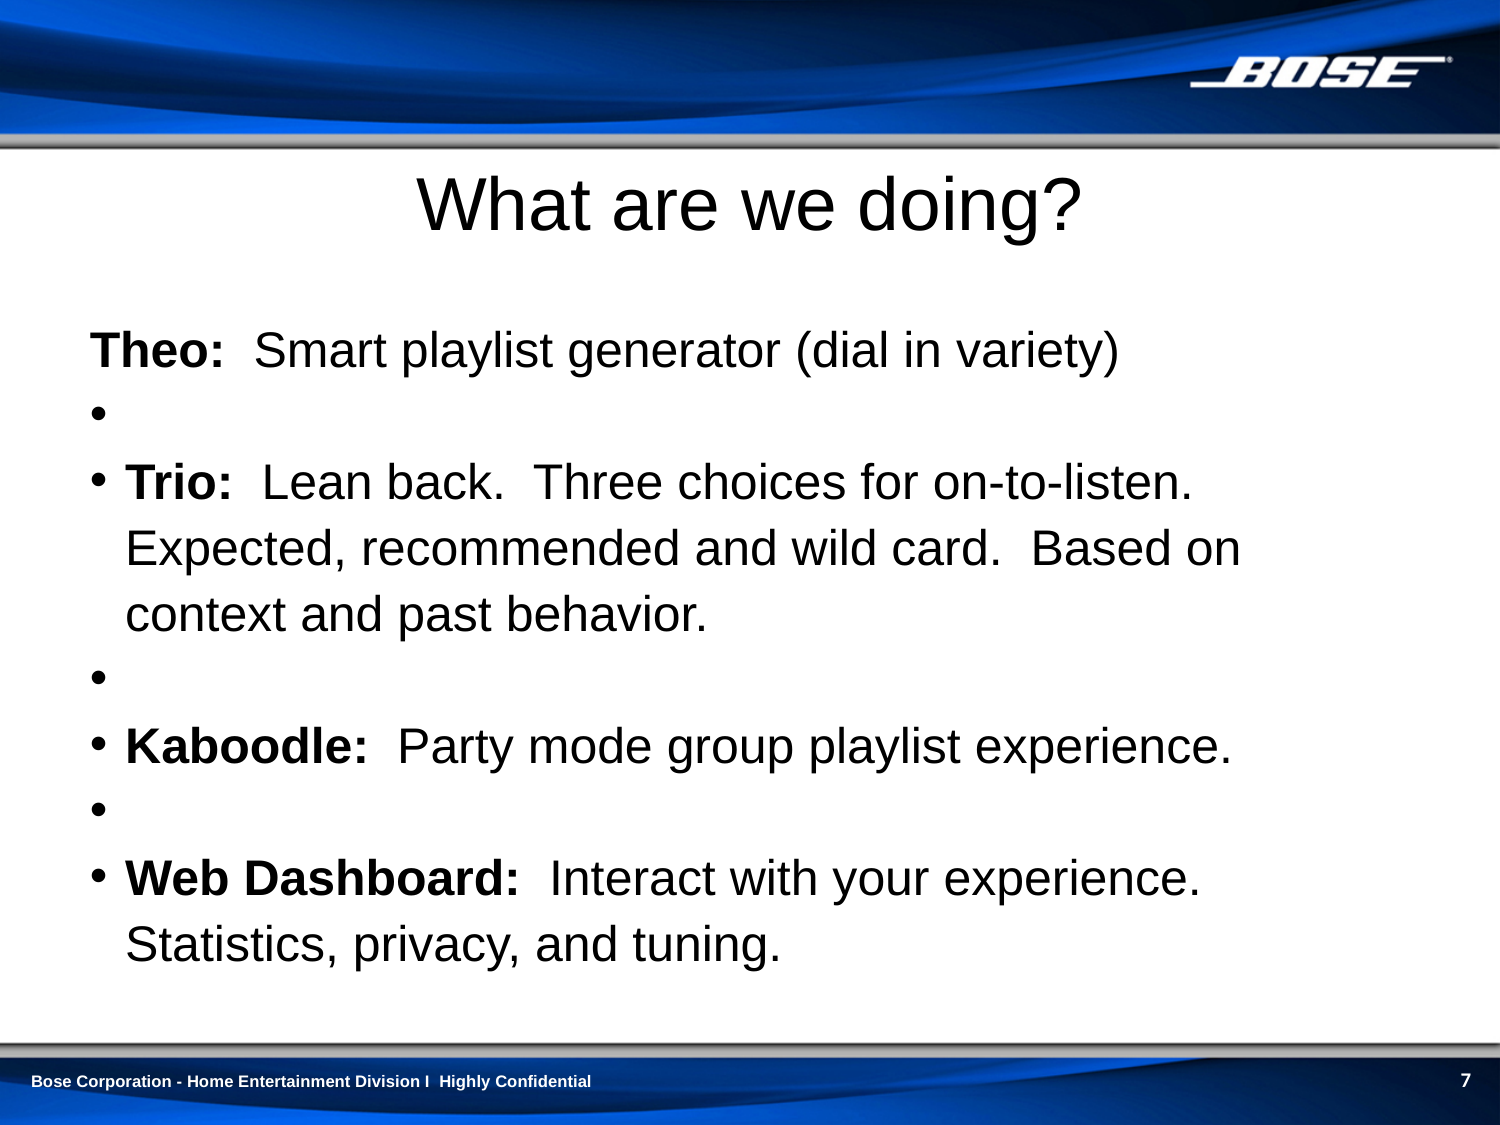

What are we doing?
Theo:  Smart playlist generator (dial in variety)

Trio:  Lean back.  Three choices for on-to-listen.  Expected, recommended and wild card.  Based on context and past behavior.

Kaboodle:  Party mode group playlist experience.

Web Dashboard:  Interact with your experience.  Statistics, privacy, and tuning.